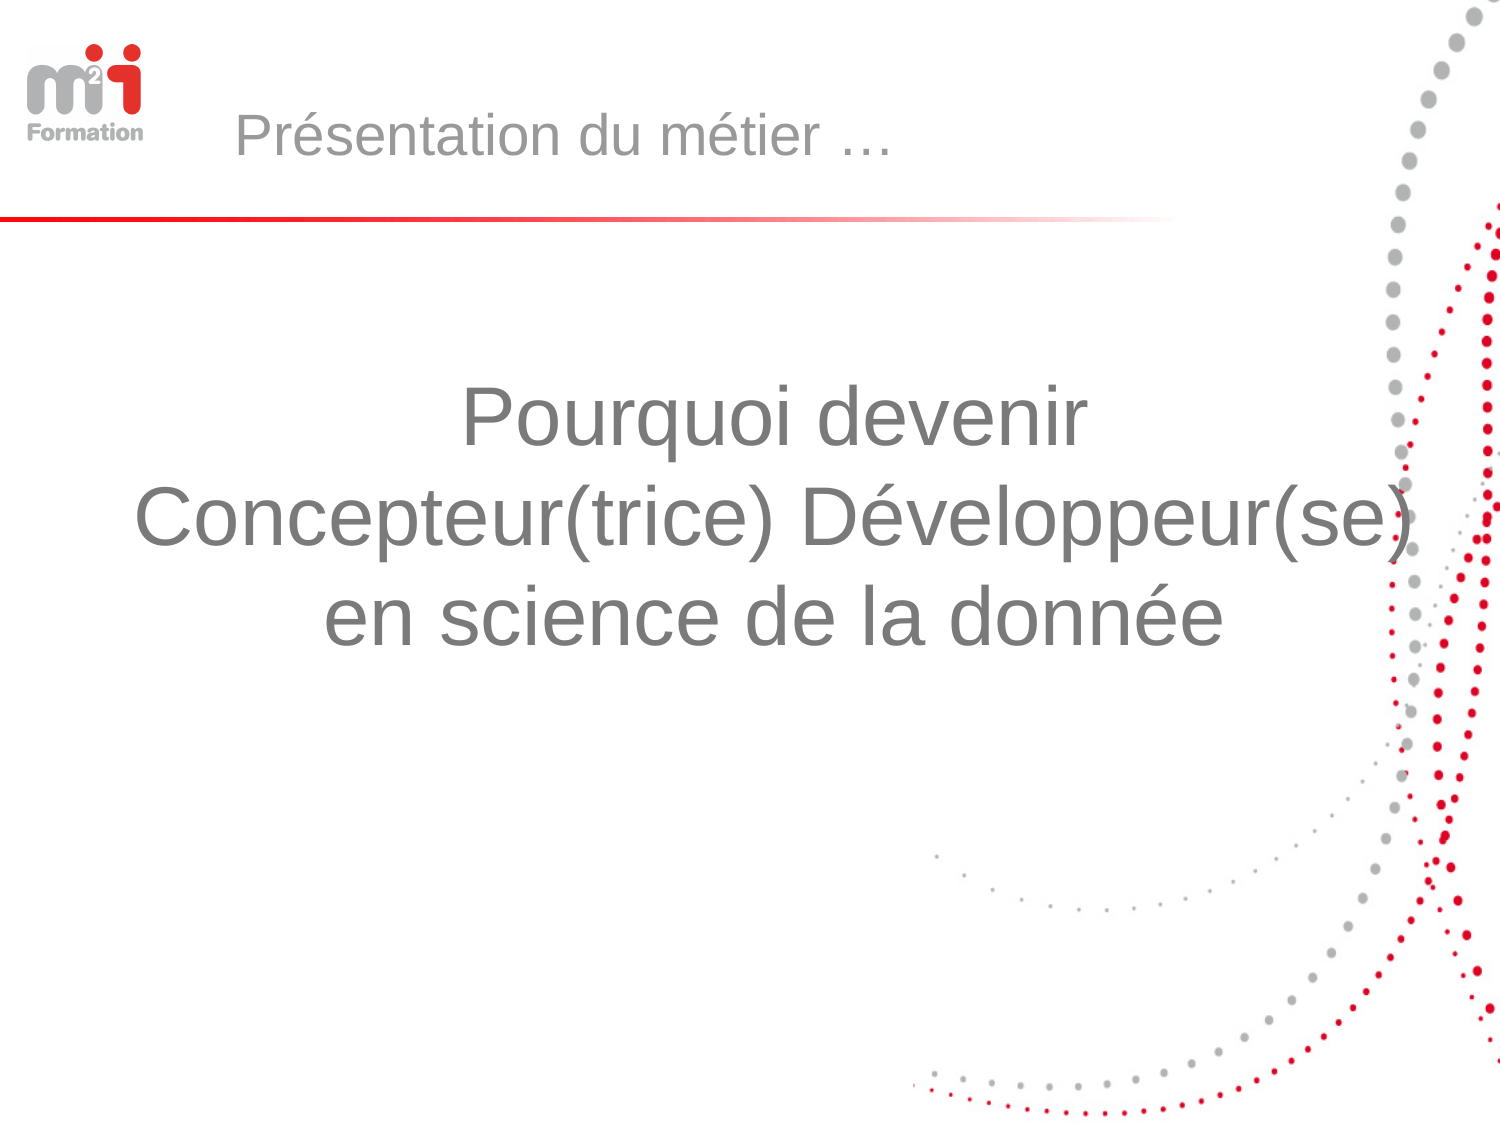

Présentation du métier …
Pourquoi devenir Concepteur(trice) Développeur(se) en science de la donnée